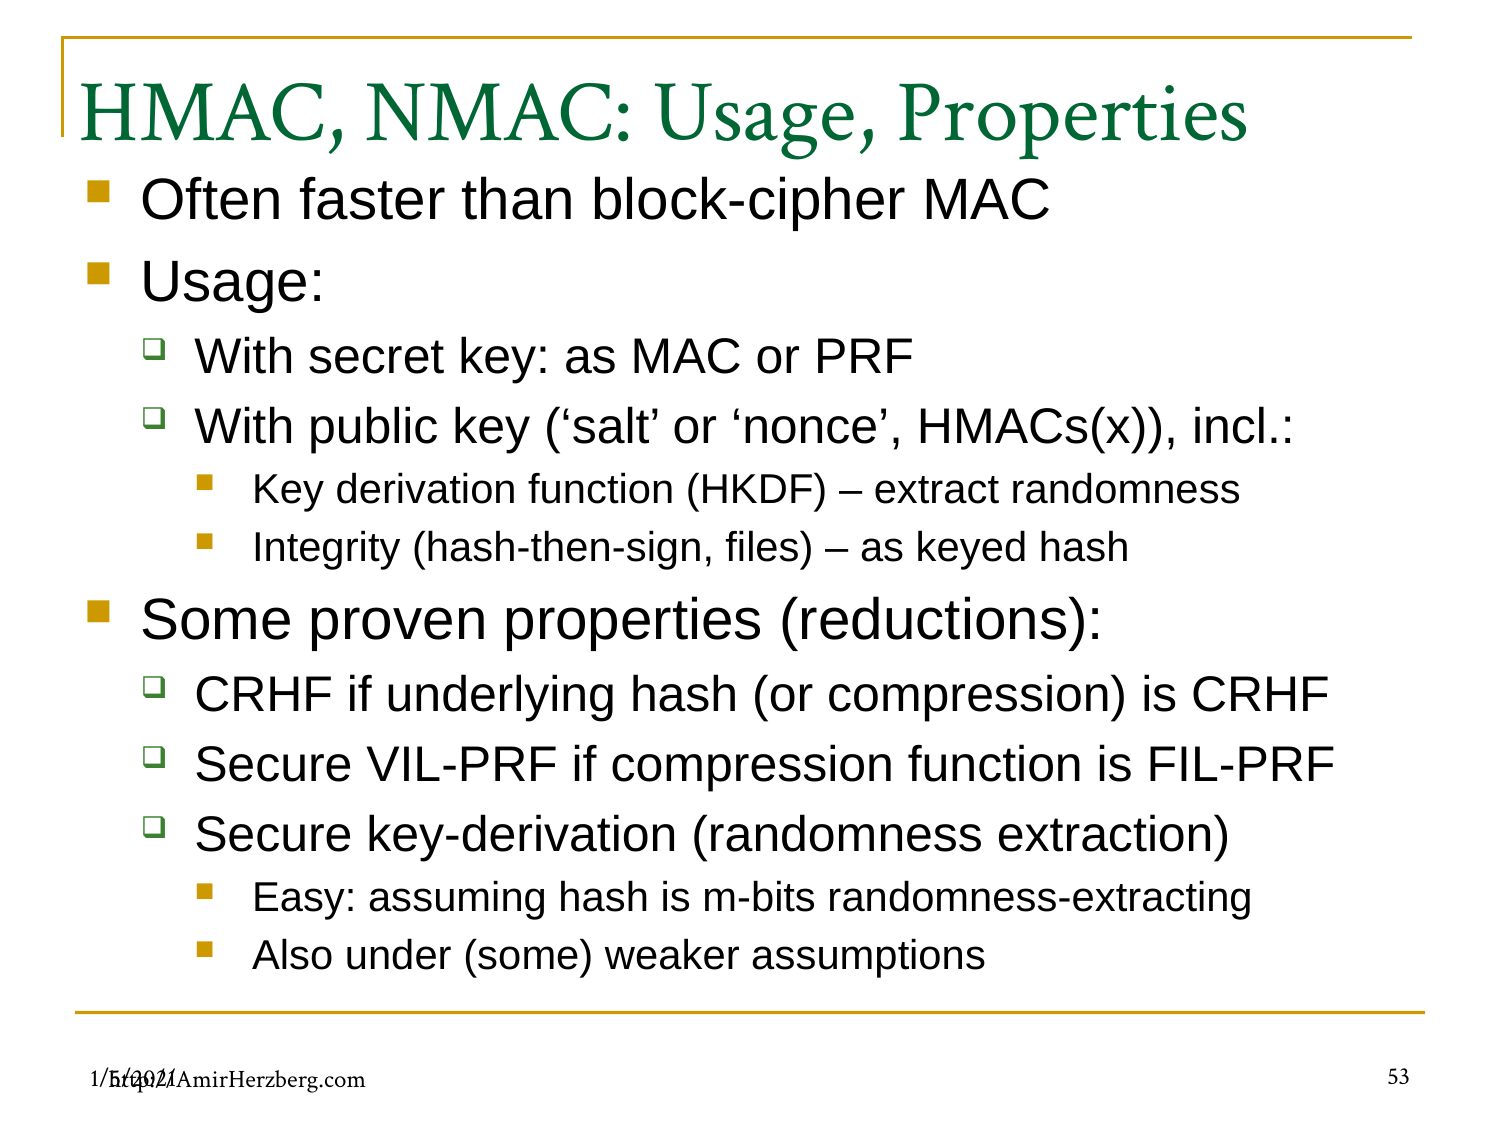

# HMAC, NMAC: Usage, Properties
Often faster than block-cipher MAC
Usage:
With secret key: as MAC or PRF
With public key (‘salt’ or ‘nonce’, HMACs(x)), incl.:
Key derivation function (HKDF) – extract randomness
Integrity (hash-then-sign, files) – as keyed hash
Some proven properties (reductions):
CRHF if underlying hash (or compression) is CRHF
Secure VIL-PRF if compression function is FIL-PRF
Secure key-derivation (randomness extraction)
Easy: assuming hash is m-bits randomness-extracting
Also under (some) weaker assumptions
1/5/2021
53
http://AmirHerzberg.com